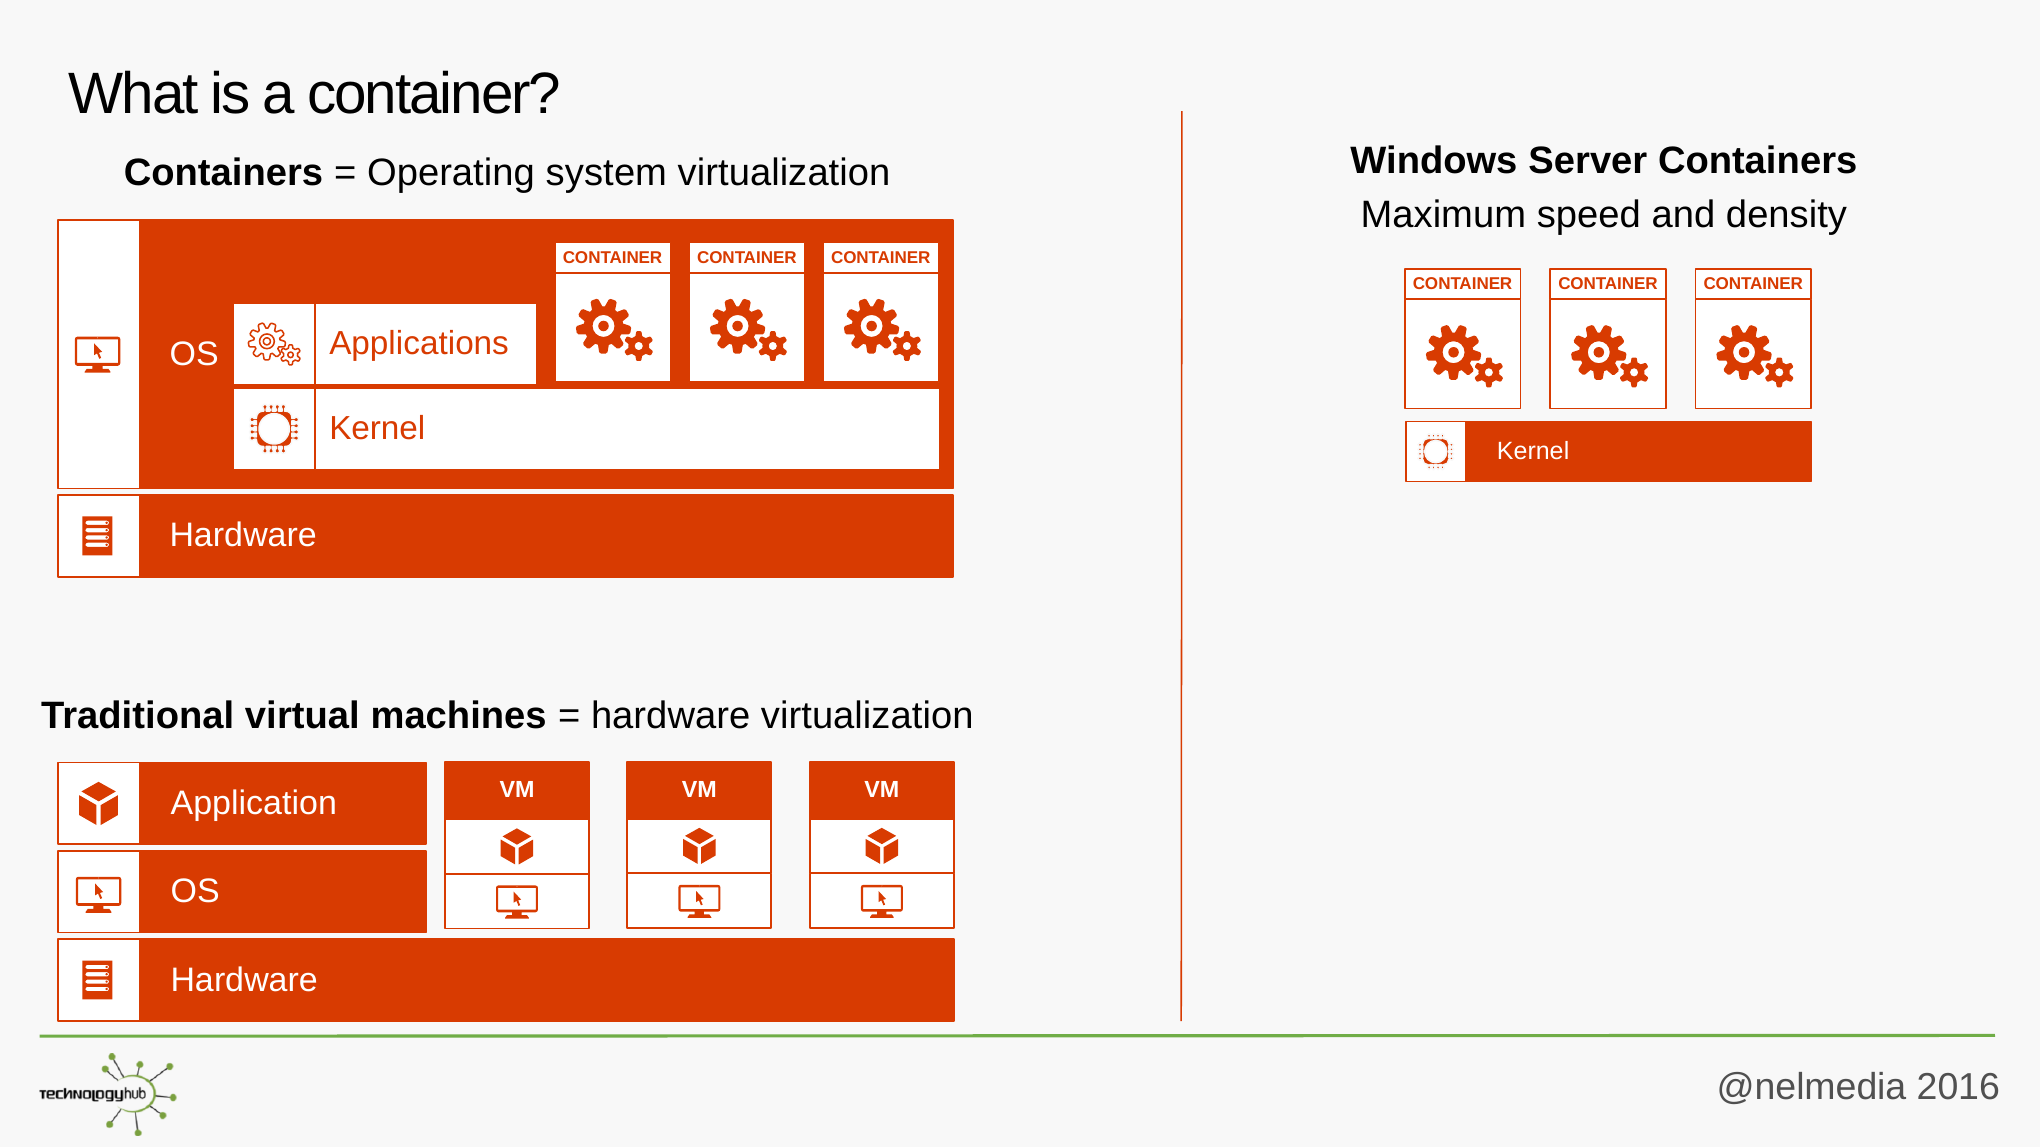

# What is a container?
Windows Server Containers
Maximum speed and density
Containers = Operating system virtualization

OS
CONTAINER

CONTAINER

CONTAINER

CONTAINER

CONTAINER

CONTAINER

Kernel

Applications

Kernel

Hardware

Traditional virtual machines = hardware virtualization
VM
VM
VM

Application

OS

Hardware